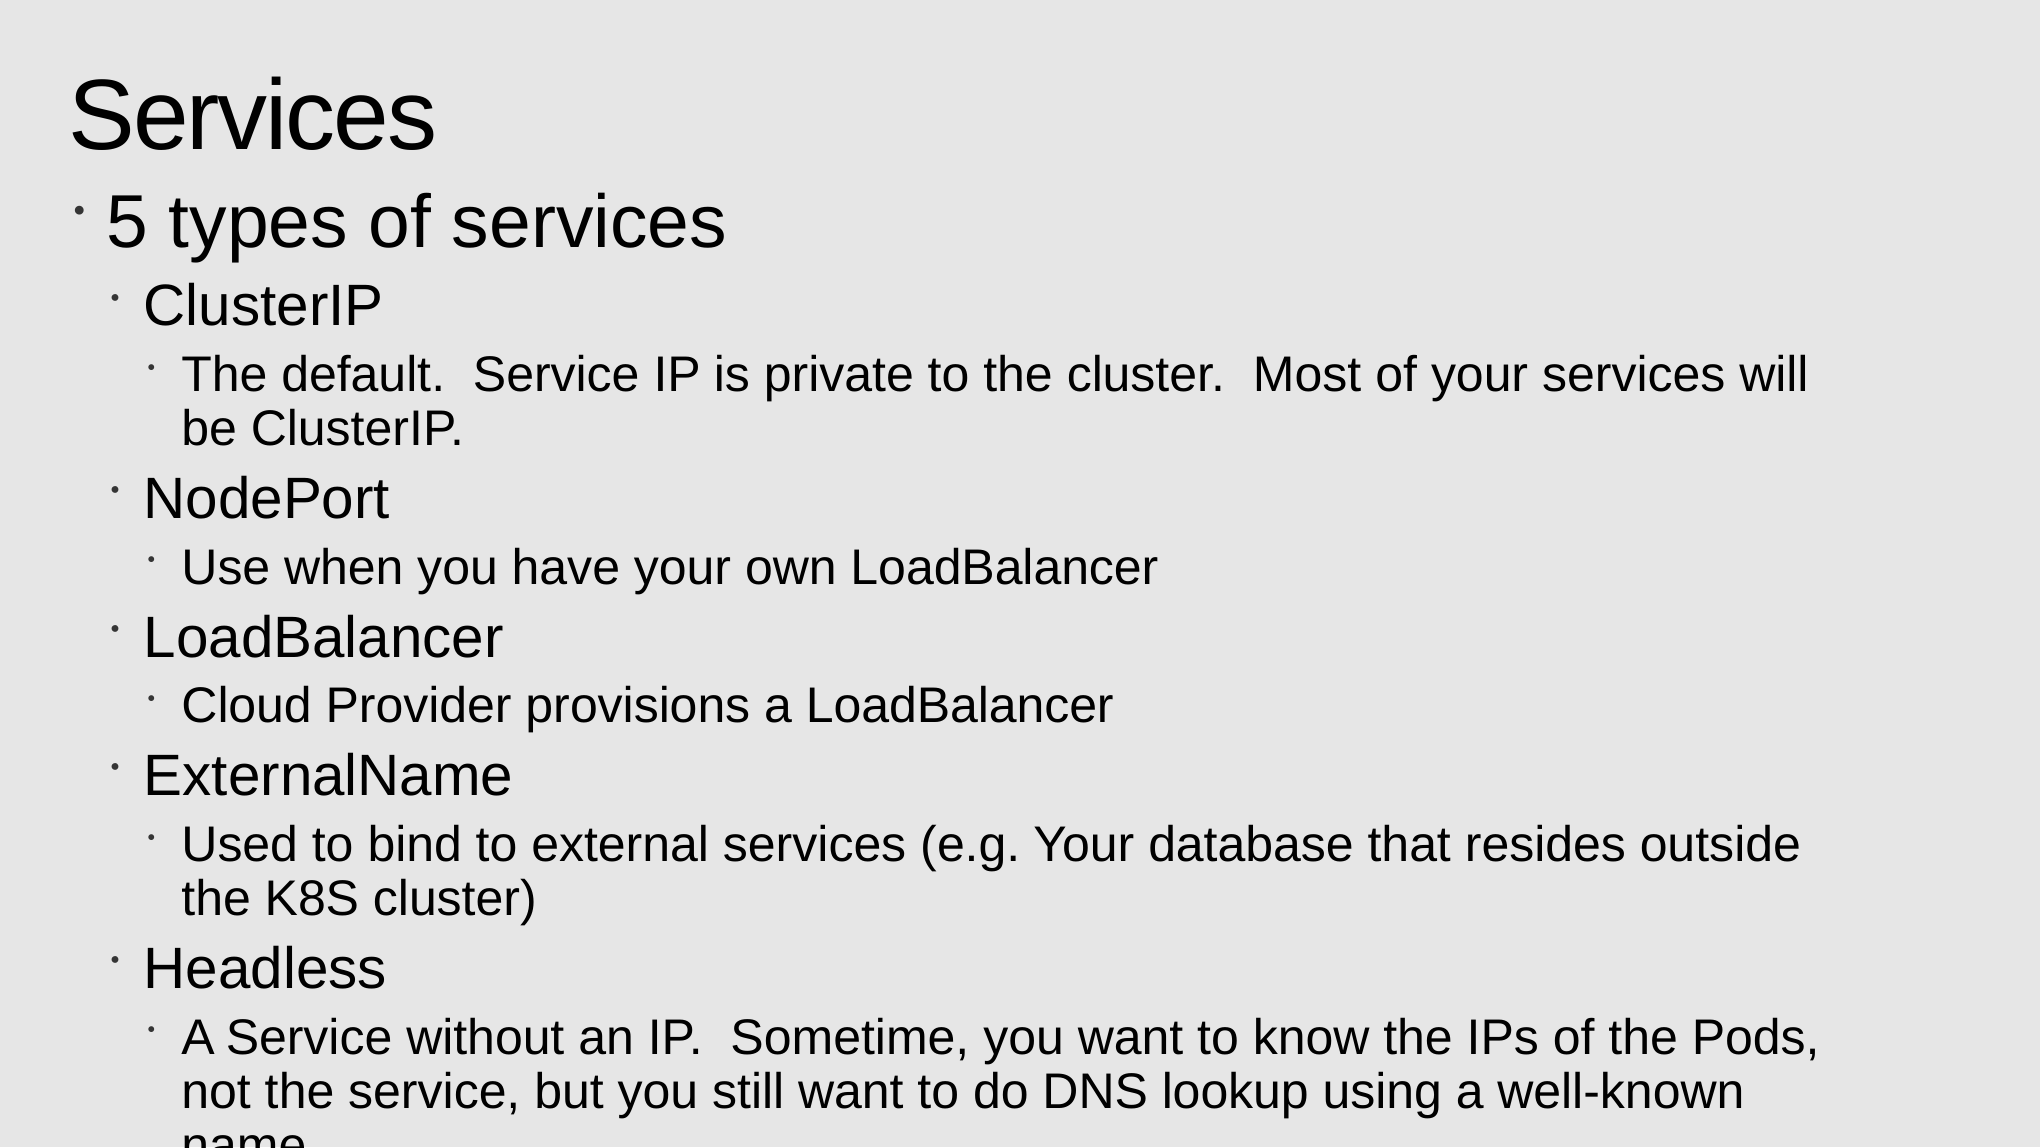

# Services
5 types of services
ClusterIP
The default.  Service IP is private to the cluster.  Most of your services will be ClusterIP.
NodePort
Use when you have your own LoadBalancer
LoadBalancer
Cloud Provider provisions a LoadBalancer
ExternalName
Used to bind to external services (e.g. Your database that resides outside the K8S cluster)
Headless
A Service without an IP.  Sometime, you want to know the IPs of the Pods, not the service, but you still want to do DNS lookup using a well-known name.